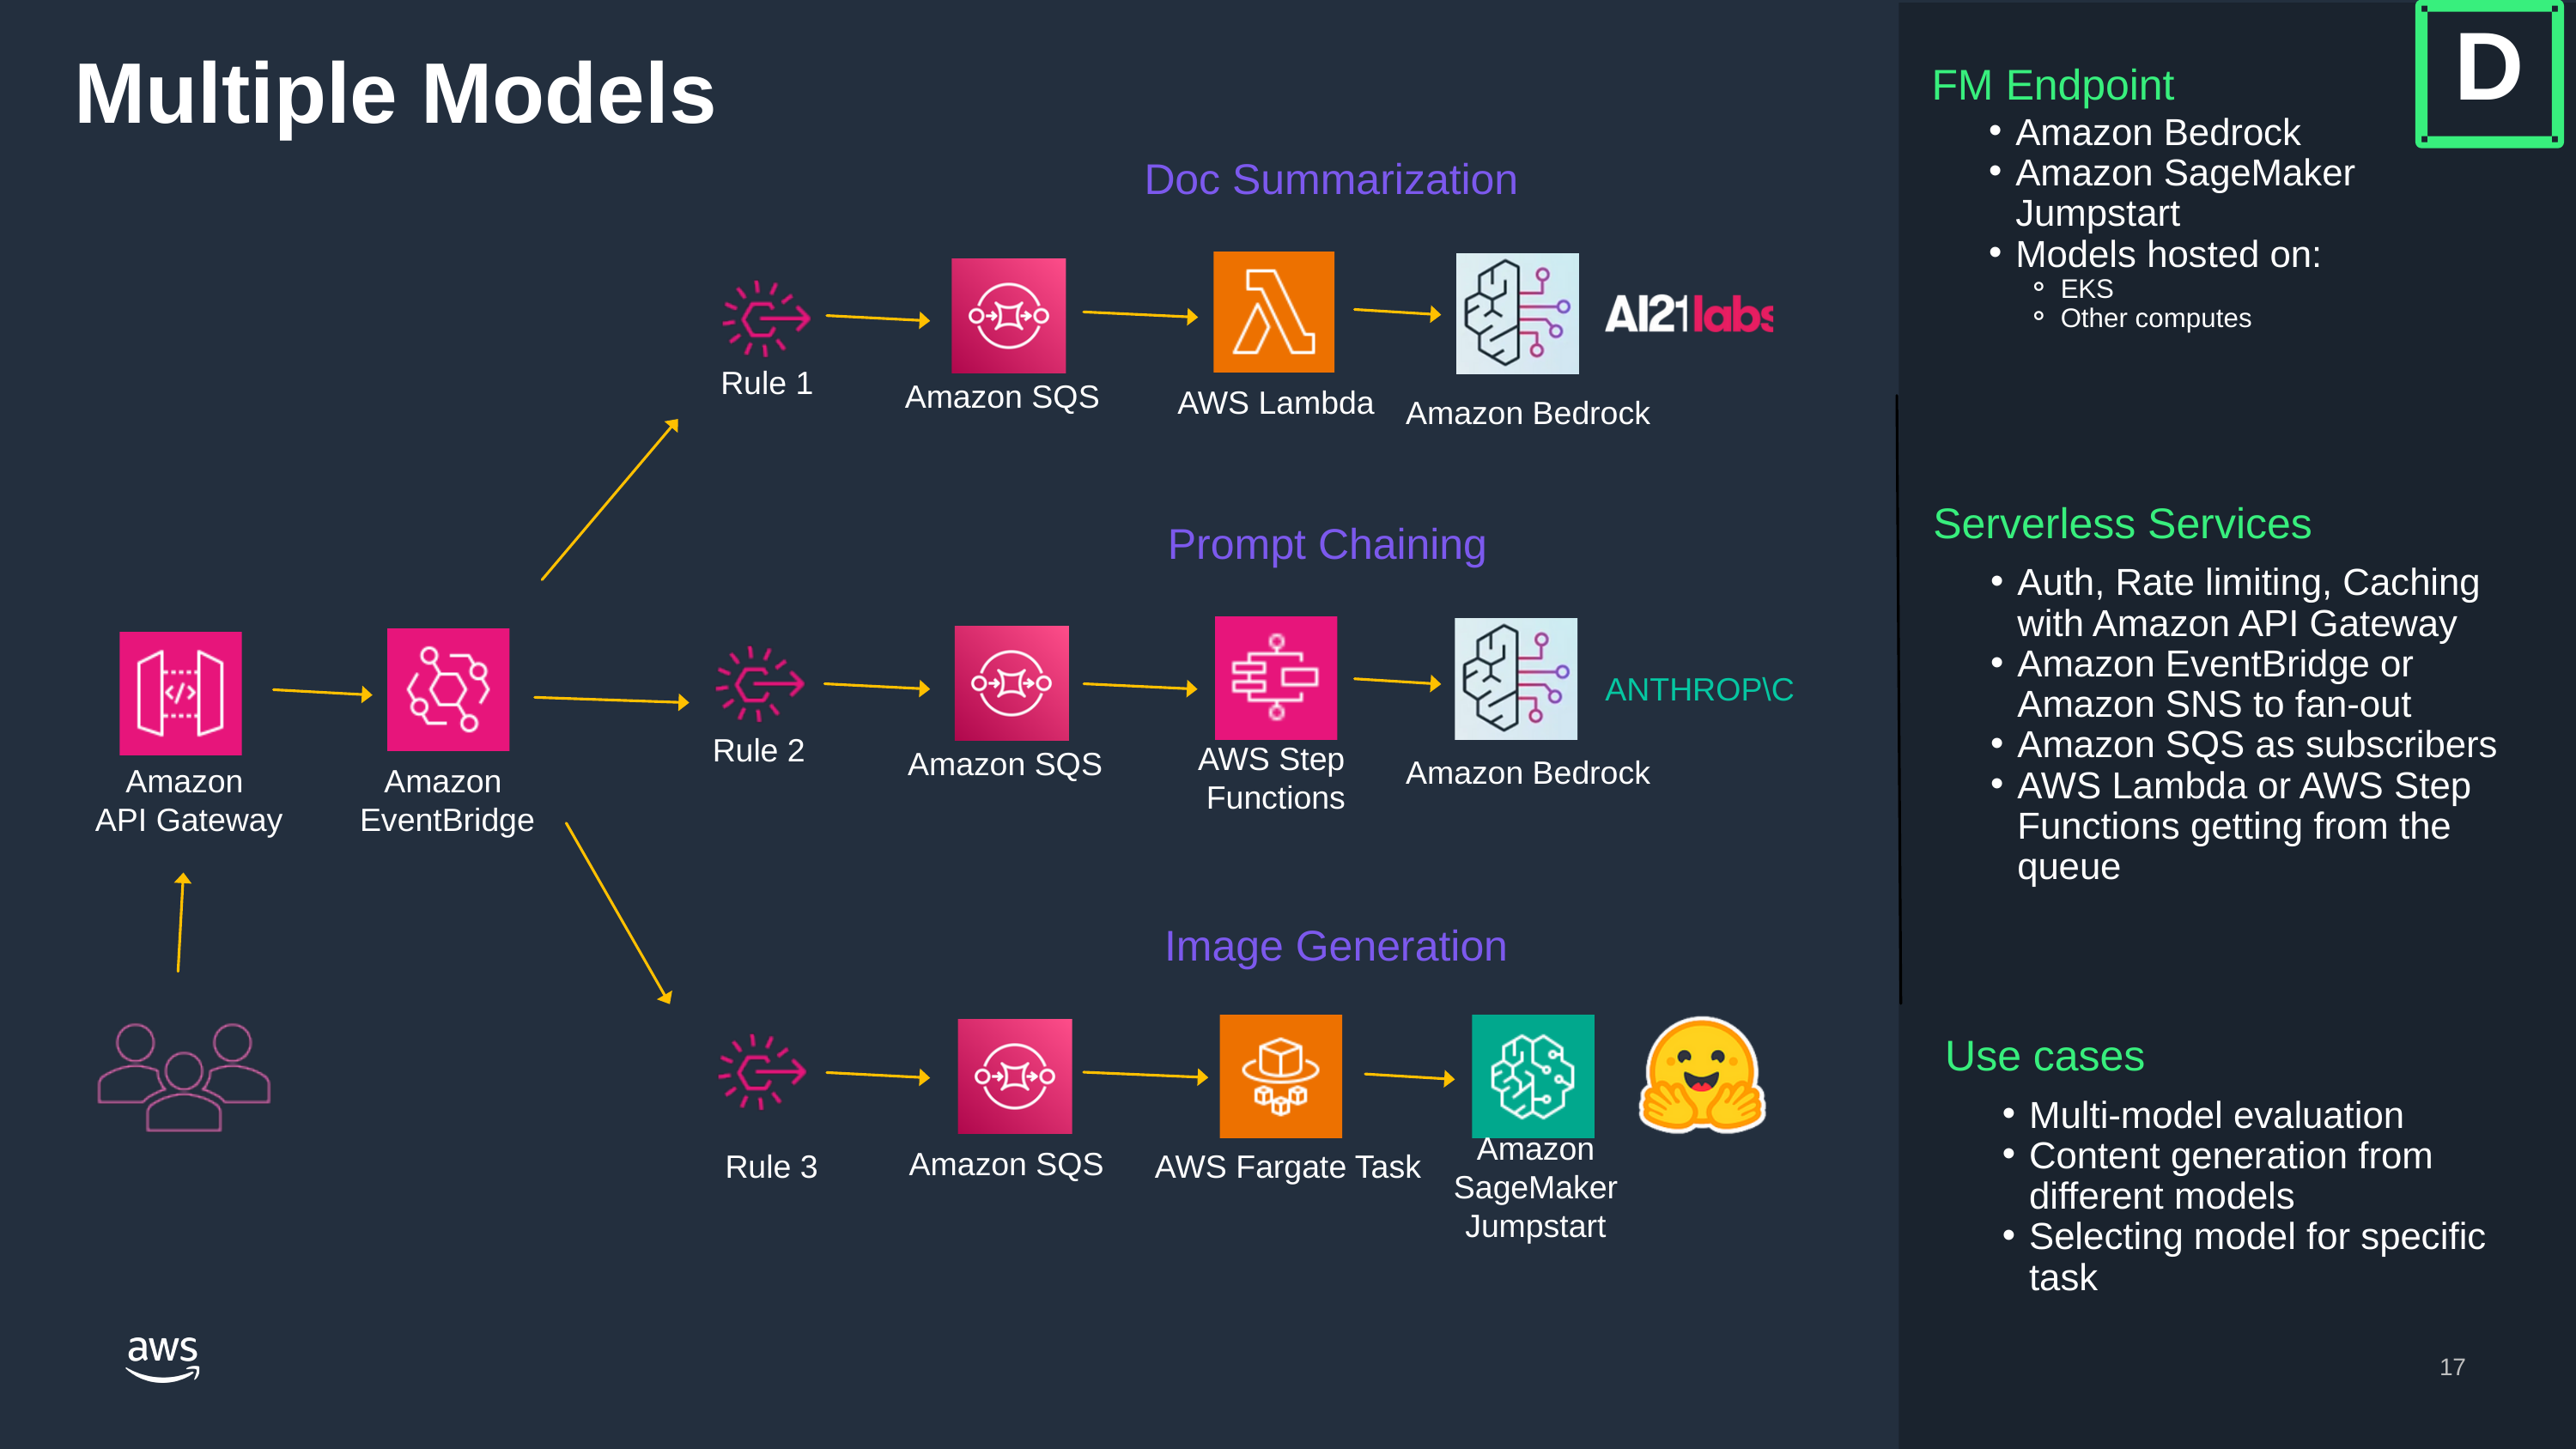

D

Multiple Models

FM Endpoint

Amazon Bedrock
Amazon SageMaker Jumpstart
Models hosted on:
EKS
Other computes

Doc Summarization

Rule 1

Amazon SQS

AWS Lambda

Amazon Bedrock

Serverless Services

Prompt Chaining

Auth, Rate limiting, Caching with Amazon API Gateway
Amazon EventBridge or Amazon SNS to fan-out
Amazon SQS as subscribers
AWS Lambda or AWS Step Functions getting from the queue

ANTHROP\C

Rule 2

AWS Step
Functions

Amazon SQS

Amazon Bedrock

Amazon
API Gateway

Amazon
EventBridge

Image Generation

Use cases

Multi-model evaluation
Content generation from different models
Selecting model for specific task

Amazon SageMaker Jumpstart

Amazon SQS

AWS Fargate Task

Rule 3

17